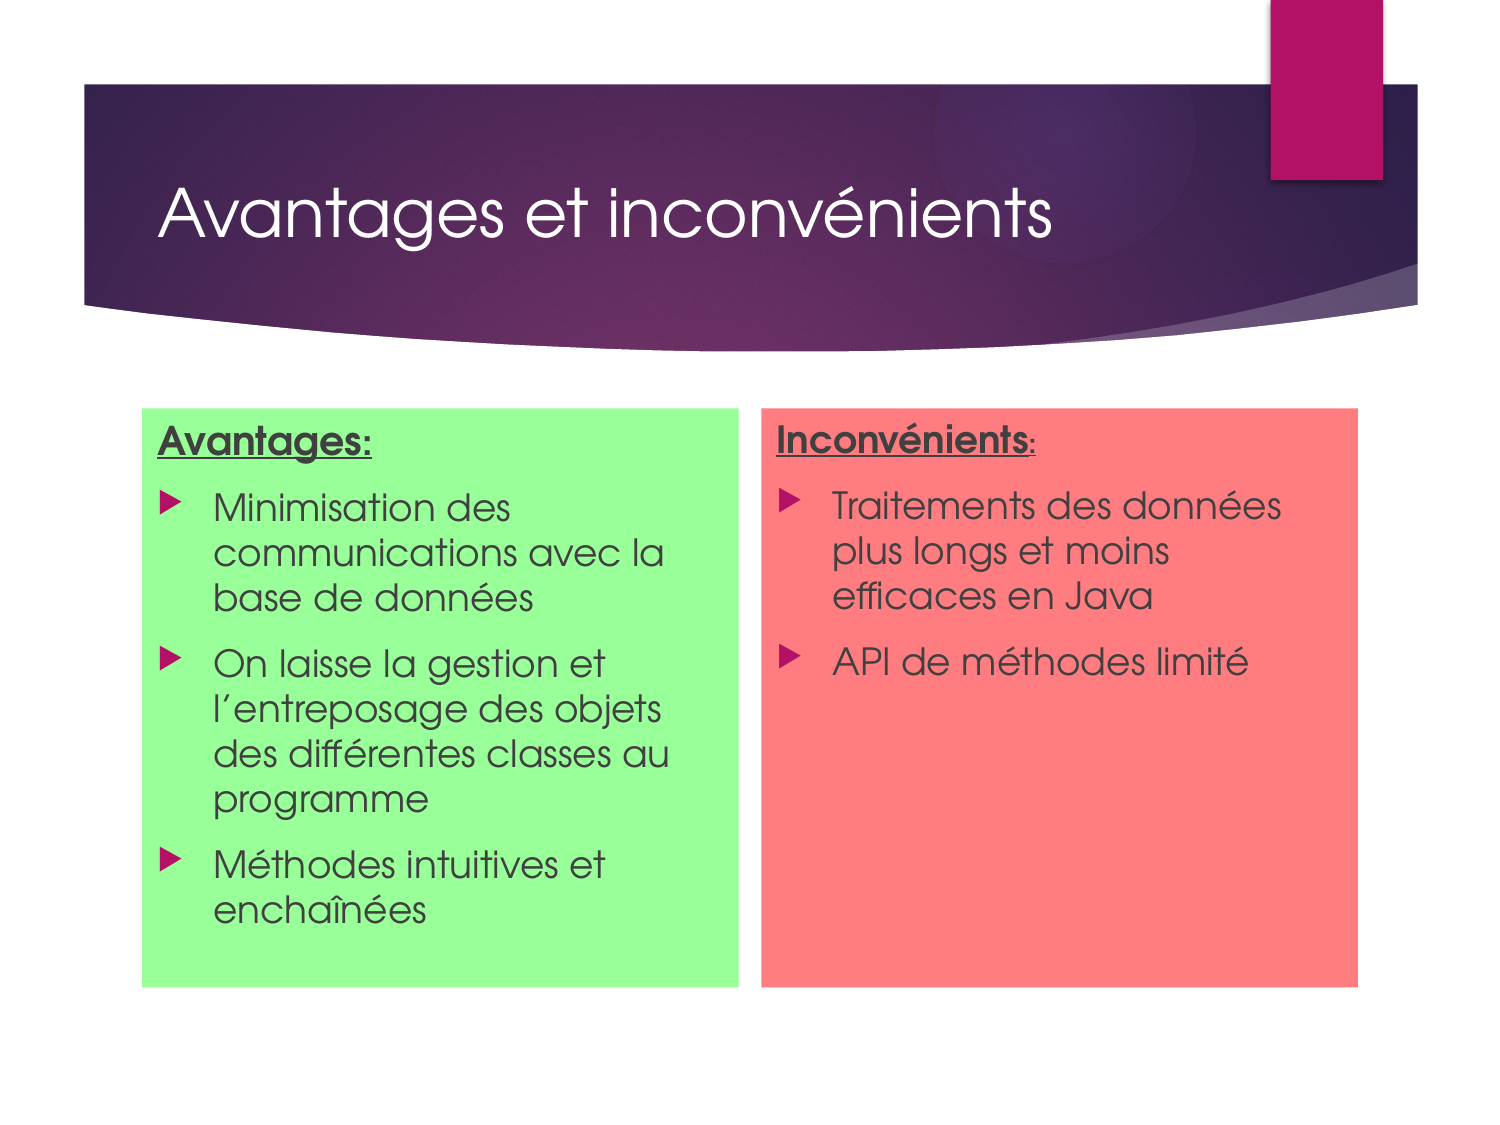

# Avantages et inconvénients
Avantages:
Minimisation des communications avec la base de données
On laisse la gestion et l’entreposage des objets des différentes classes au programme
Méthodes intuitives et enchaînées

Inconvénients:
Traitements des données plus longs et moins efficaces en Java
API de méthodes limité